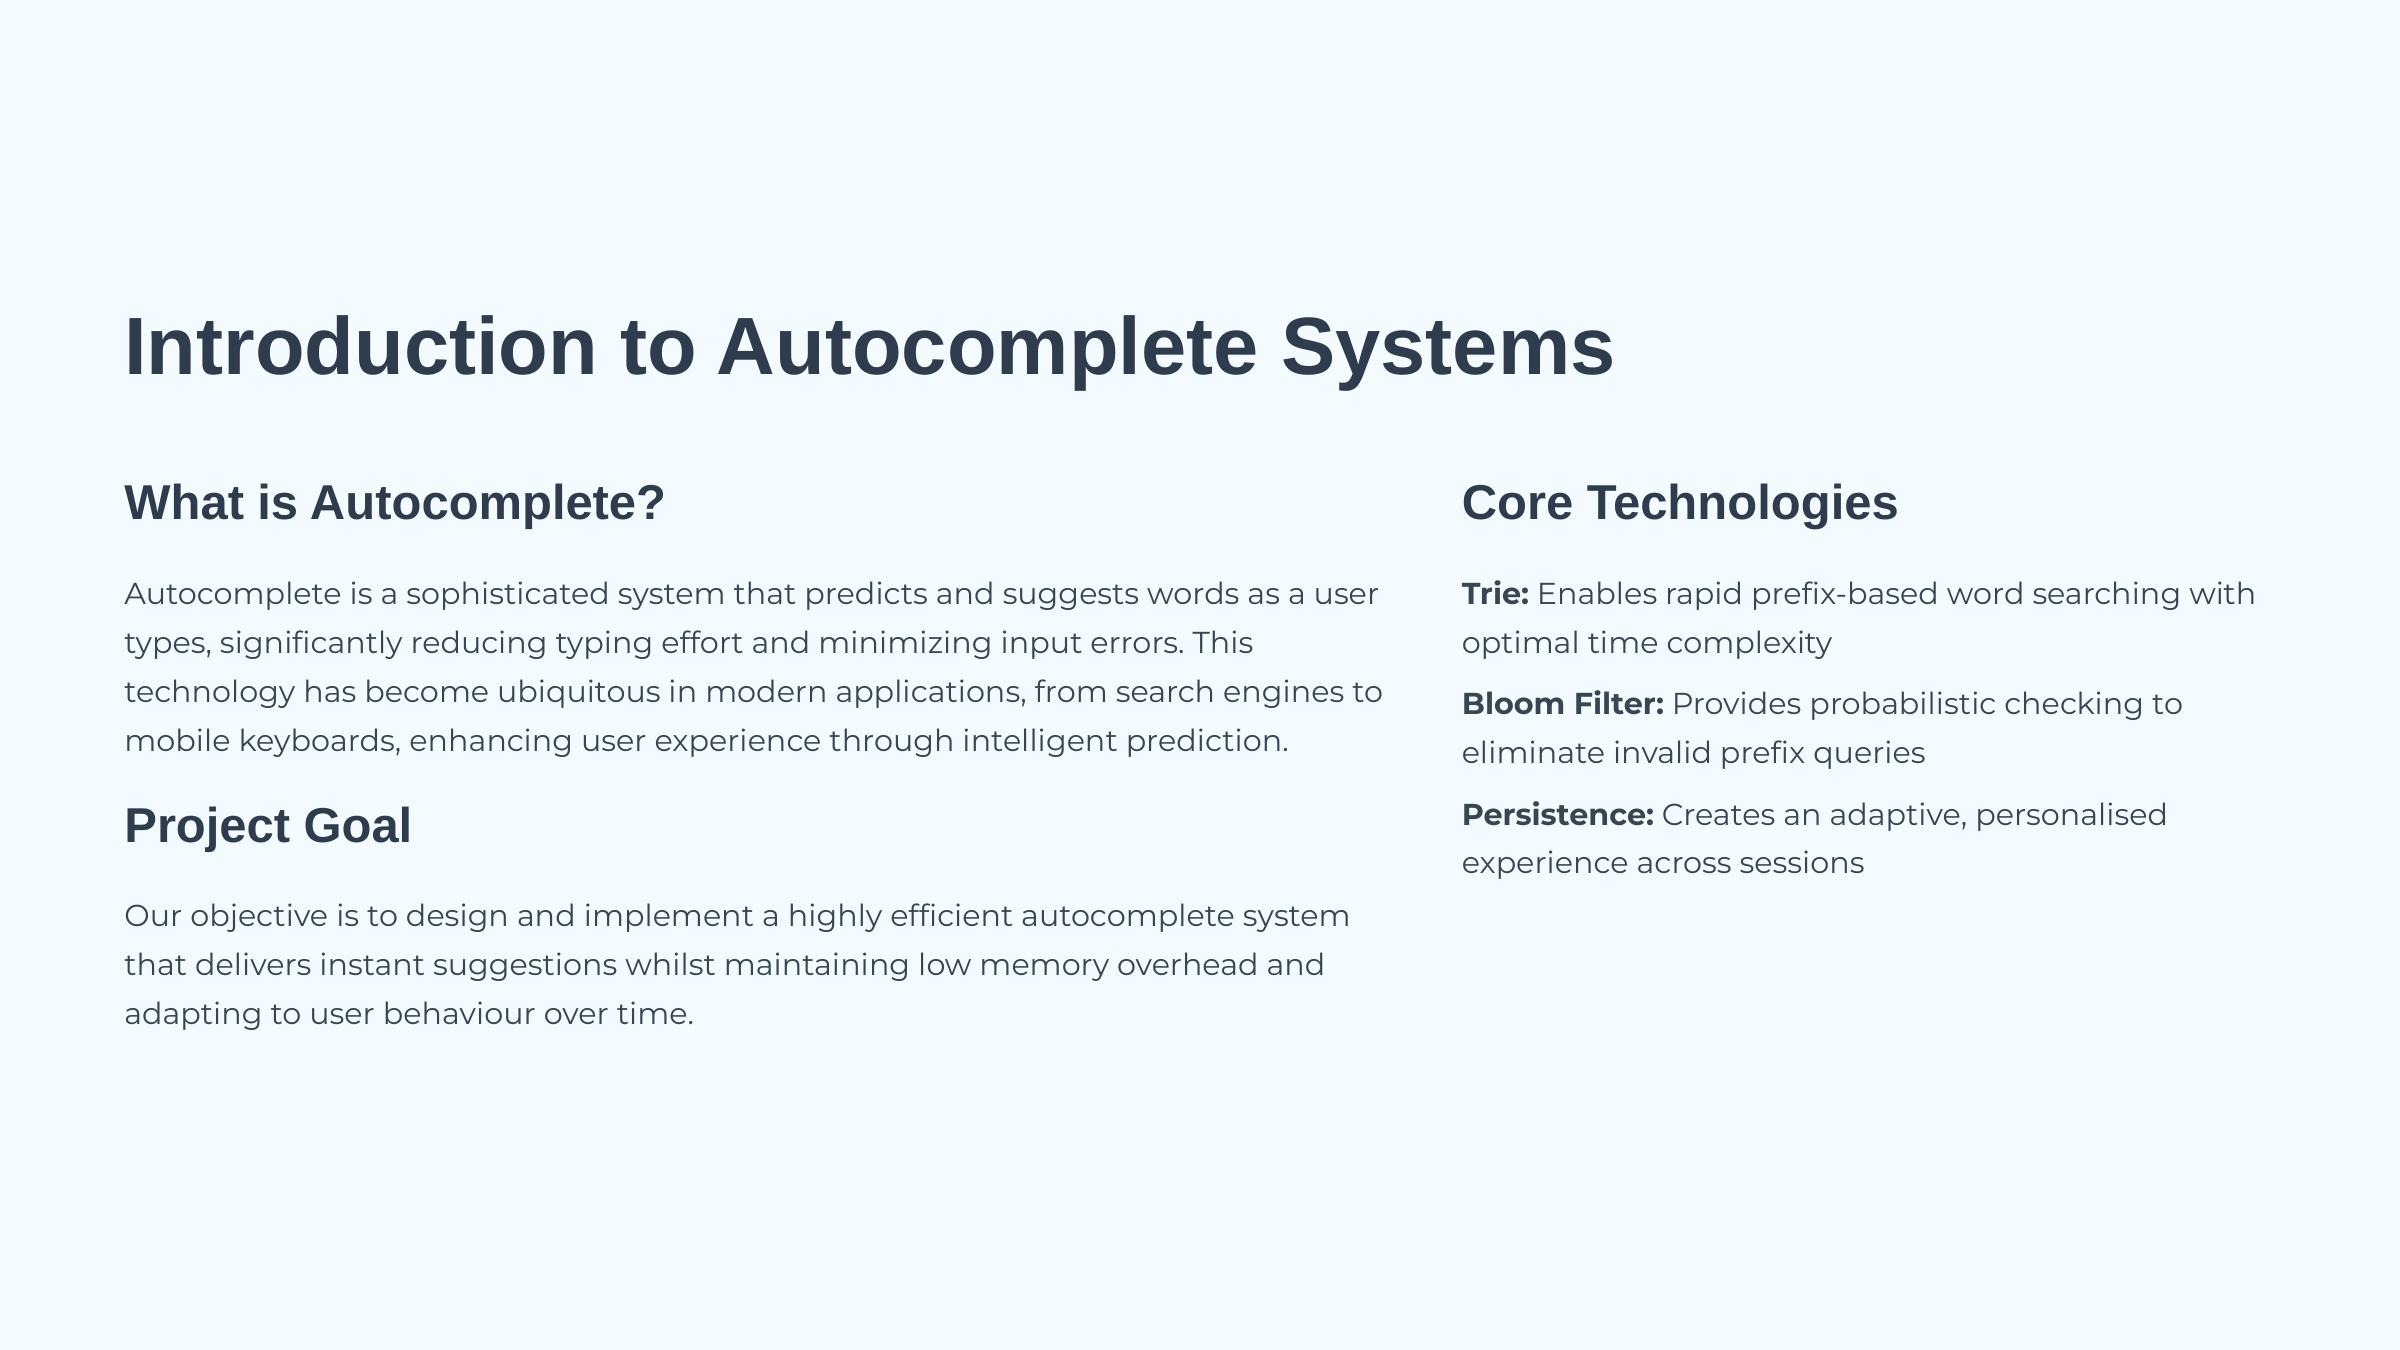

Introduction to Autocomplete Systems
What is Autocomplete?
Core Technologies
Autocomplete is a sophisticated system that predicts and suggests words as a user types, significantly reducing typing effort and minimizing input errors. This technology has become ubiquitous in modern applications, from search engines to mobile keyboards, enhancing user experience through intelligent prediction.
Trie: Enables rapid prefix-based word searching with optimal time complexity
Bloom Filter: Provides probabilistic checking to eliminate invalid prefix queries
Persistence: Creates an adaptive, personalised experience across sessions
Project Goal
Our objective is to design and implement a highly efficient autocomplete system that delivers instant suggestions whilst maintaining low memory overhead and adapting to user behaviour over time.